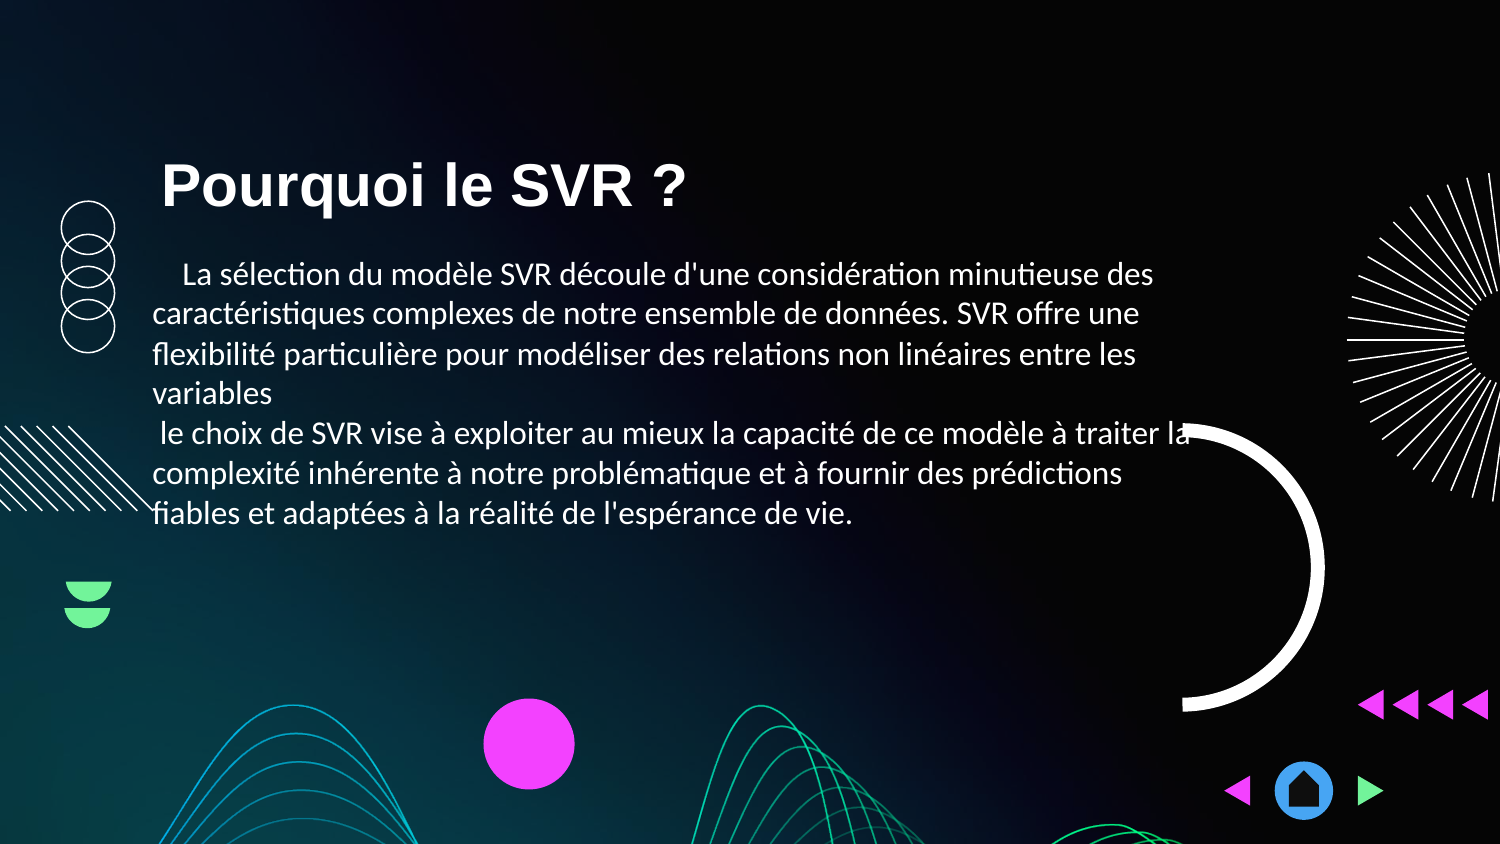

# Pourquoi le SVR ?
    La sélection du modèle SVR découle d'une considération minutieuse des caractéristiques complexes de notre ensemble de données. SVR offre une flexibilité particulière pour modéliser des relations non linéaires entre les variables
 le choix de SVR vise à exploiter au mieux la capacité de ce modèle à traiter la complexité inhérente à notre problématique et à fournir des prédictions fiables et adaptées à la réalité de l'espérance de vie.